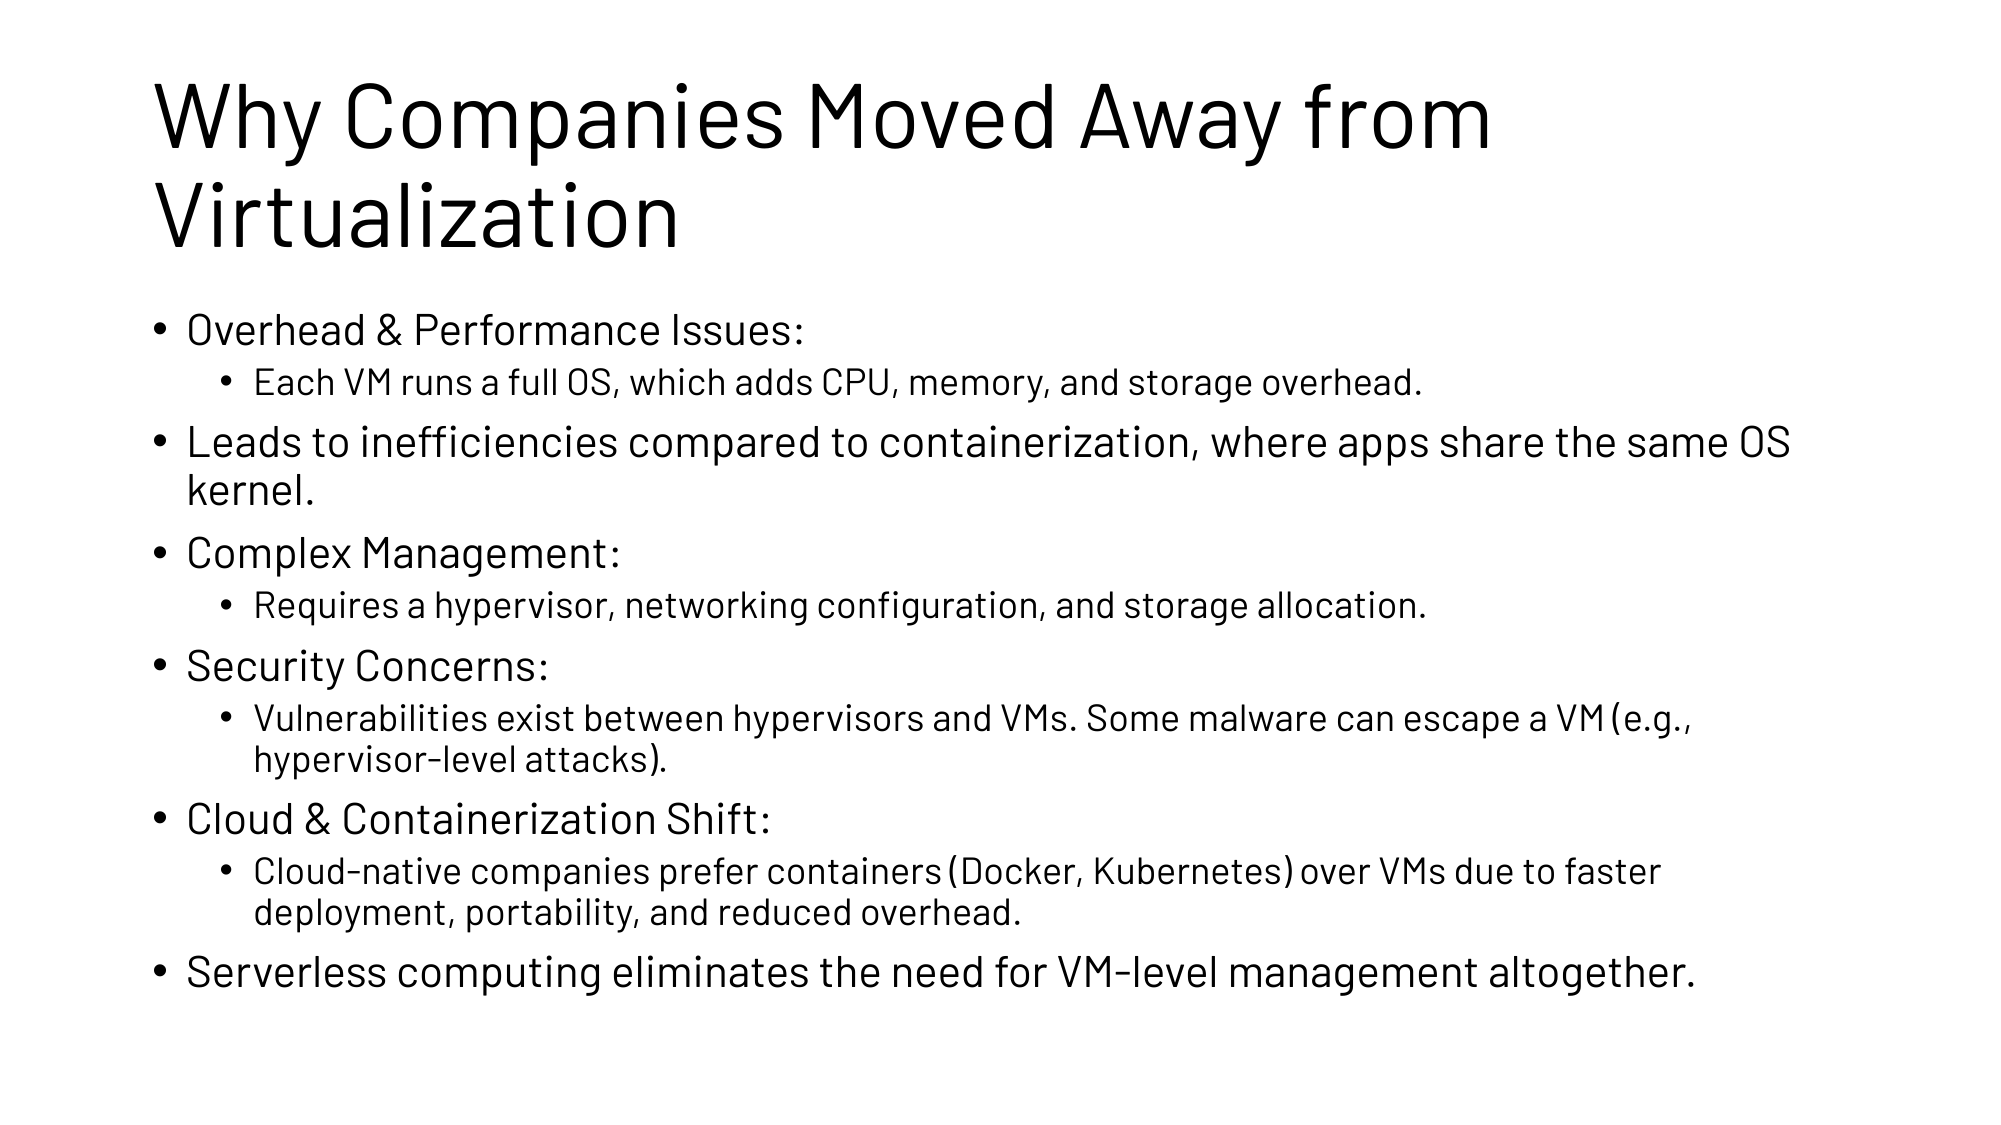

# Why Companies Moved Away from Virtualization
Overhead & Performance Issues:
Each VM runs a full OS, which adds CPU, memory, and storage overhead.
Leads to inefficiencies compared to containerization, where apps share the same OS kernel.
Complex Management:
Requires a hypervisor, networking configuration, and storage allocation.
Security Concerns:
Vulnerabilities exist between hypervisors and VMs. Some malware can escape a VM (e.g., hypervisor-level attacks).
Cloud & Containerization Shift:
Cloud-native companies prefer containers (Docker, Kubernetes) over VMs due to faster deployment, portability, and reduced overhead.
Serverless computing eliminates the need for VM-level management altogether.